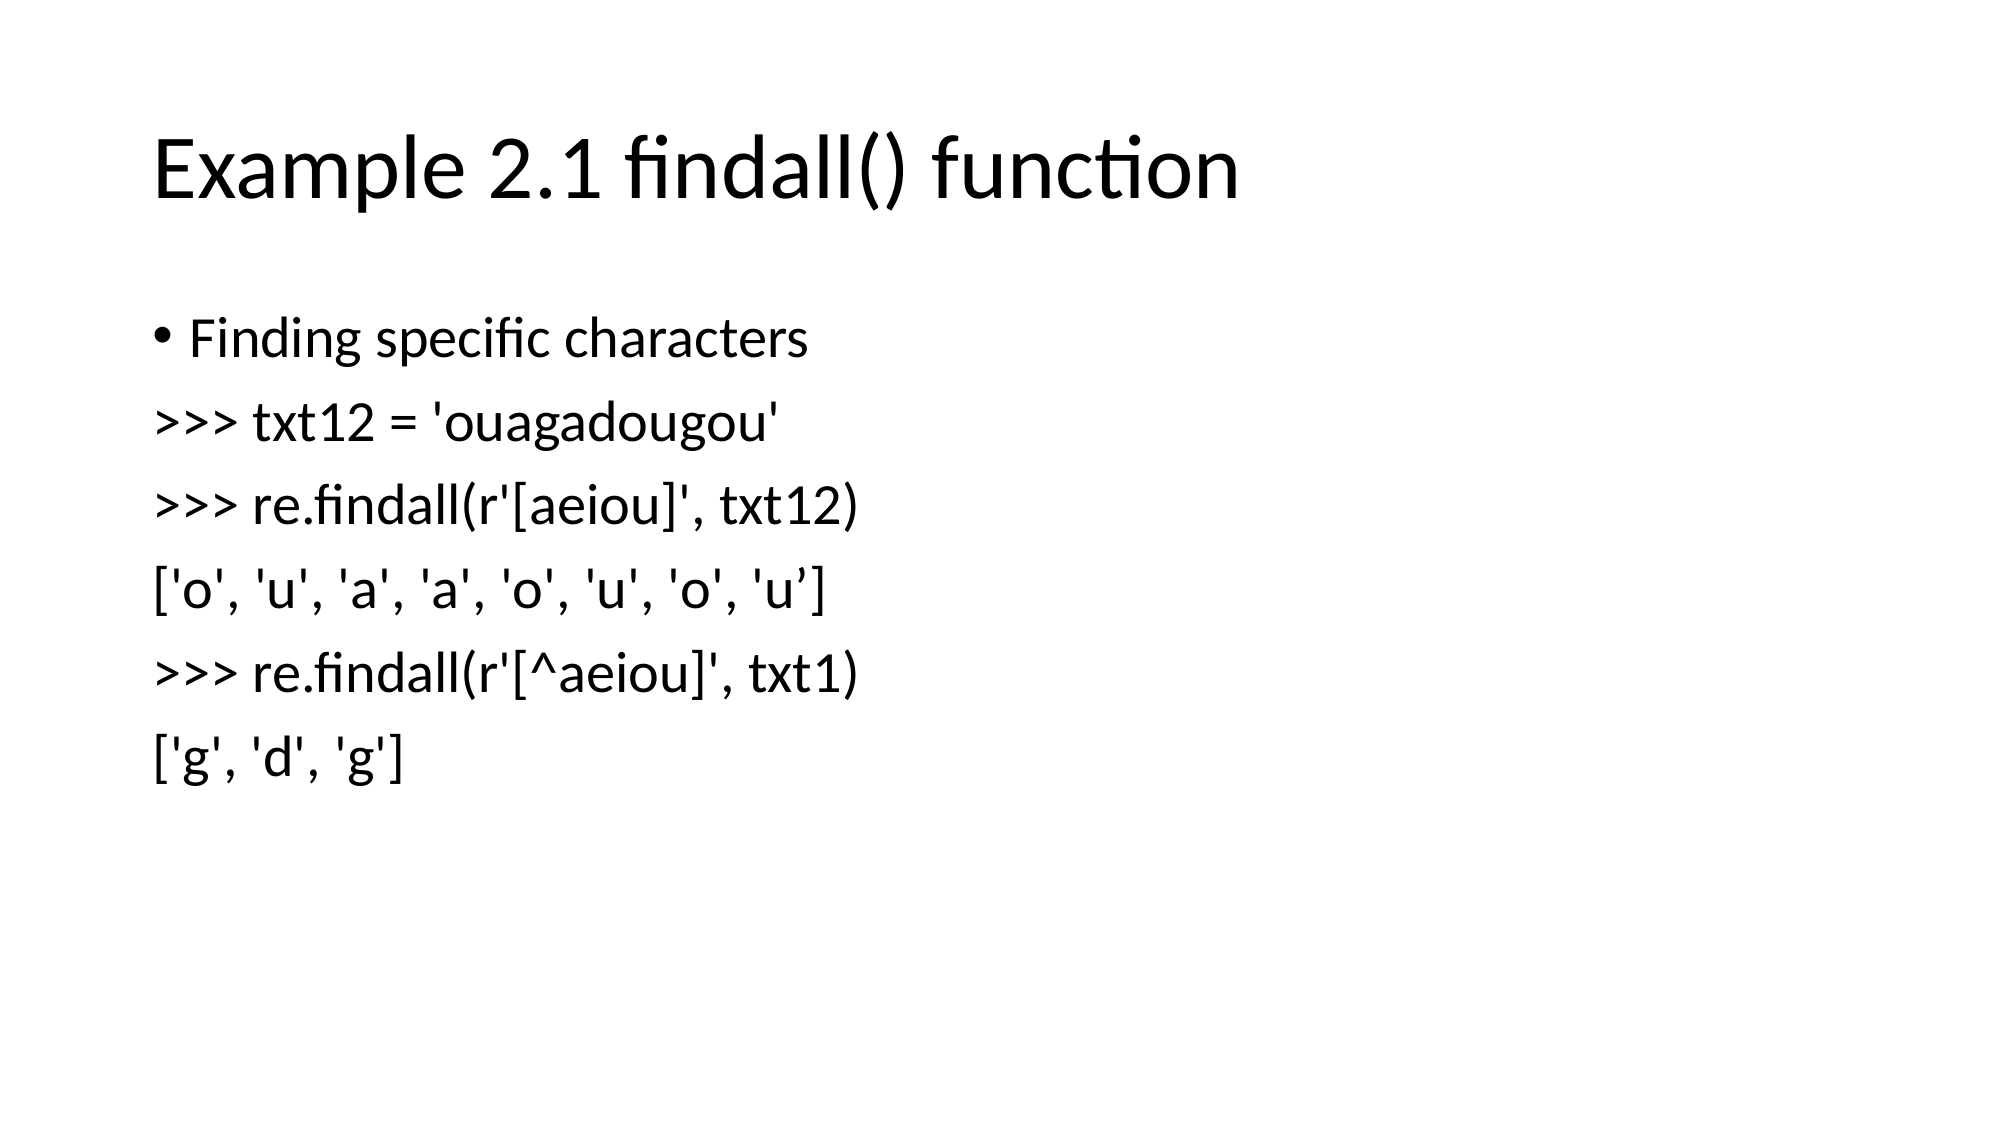

# Example 2.1 findall() function
Finding specific characters
>>> txt12 = 'ouagadougou'
>>> re.findall(r'[aeiou]', txt12)
['o', 'u', 'a', 'a', 'o', 'u', 'o', 'u’]
>>> re.findall(r'[^aeiou]', txt1)
['g', 'd', 'g']